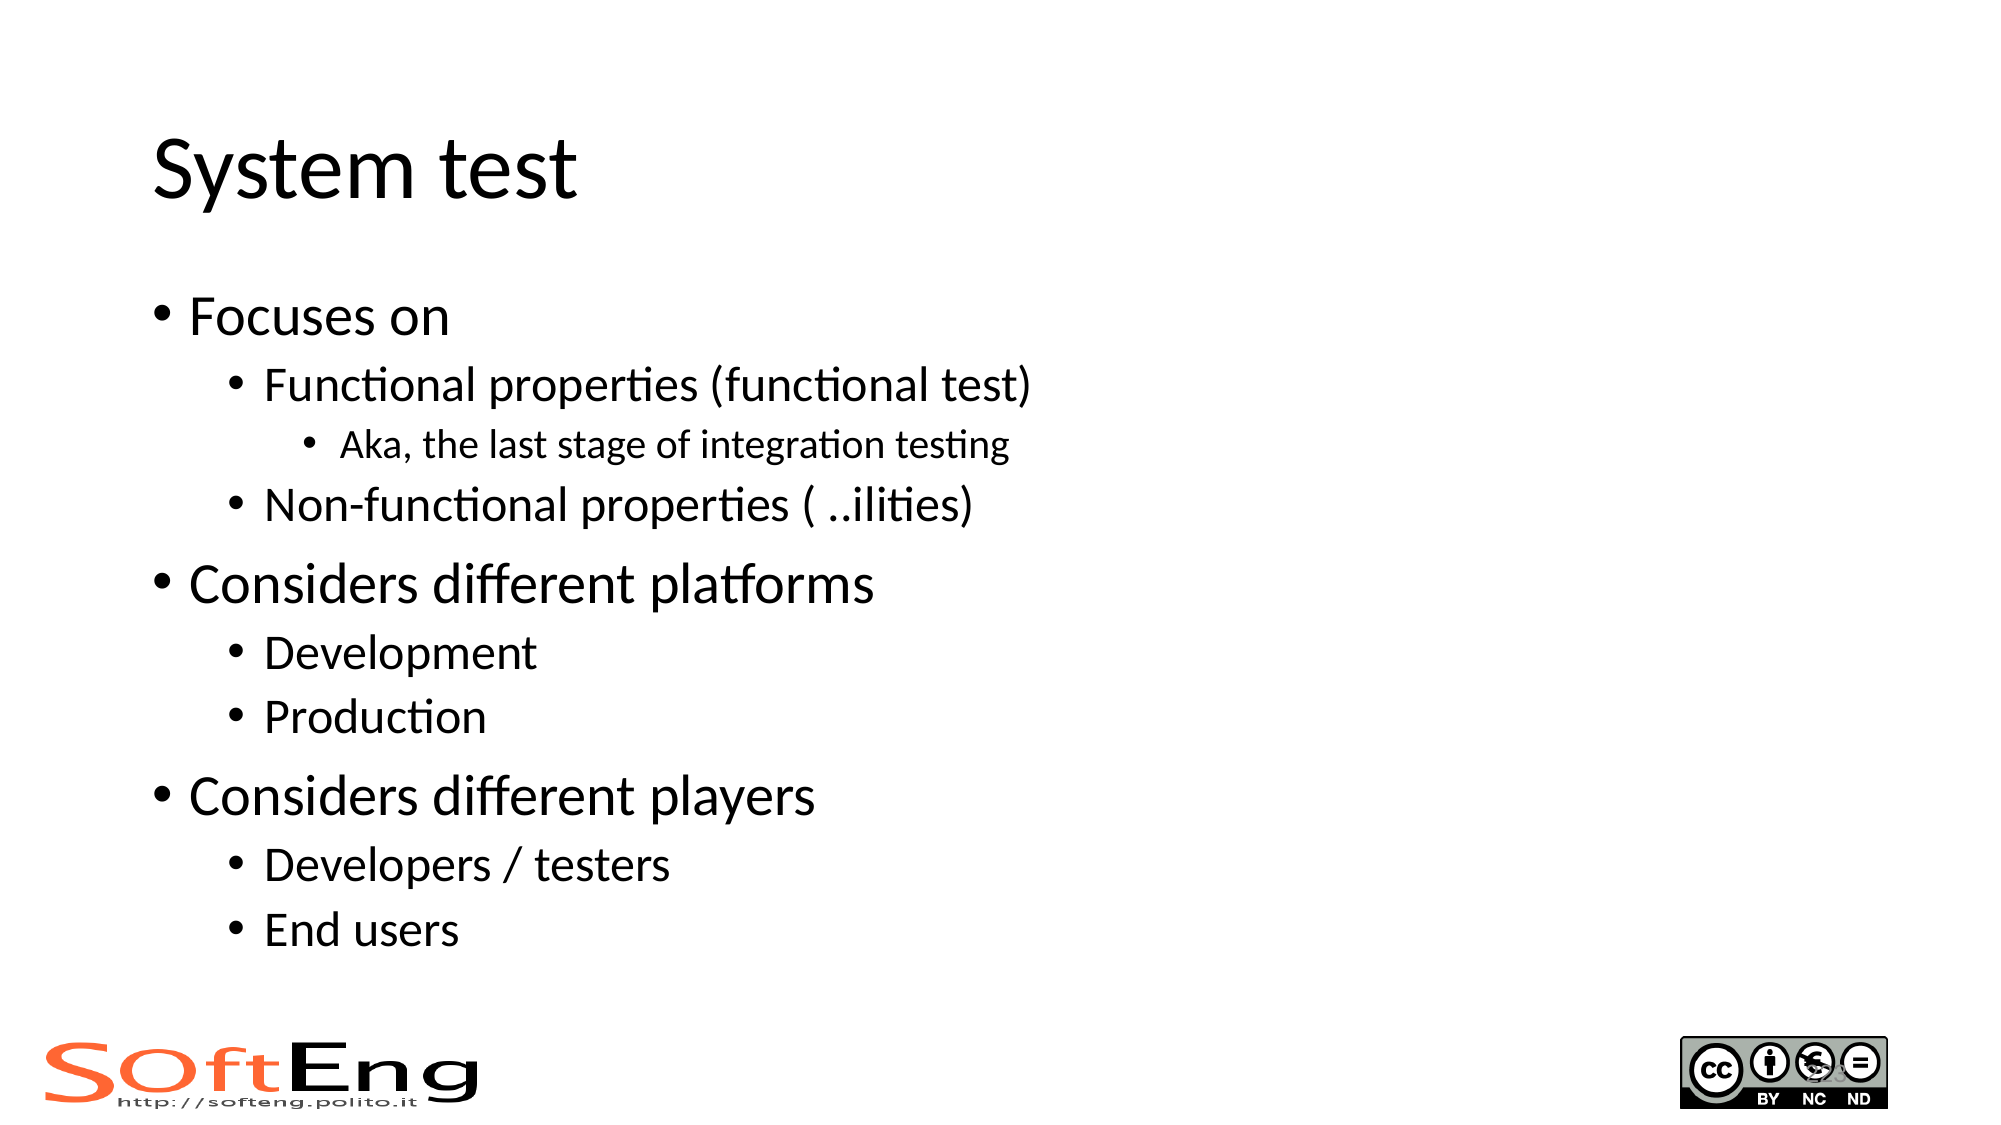

# System test
Focuses on
Functional properties (functional test)
Aka, the last stage of integration testing
Non-functional properties ( ..ilities)
Considers different platforms
Development
Production
Considers different players
Developers / testers
End users

223